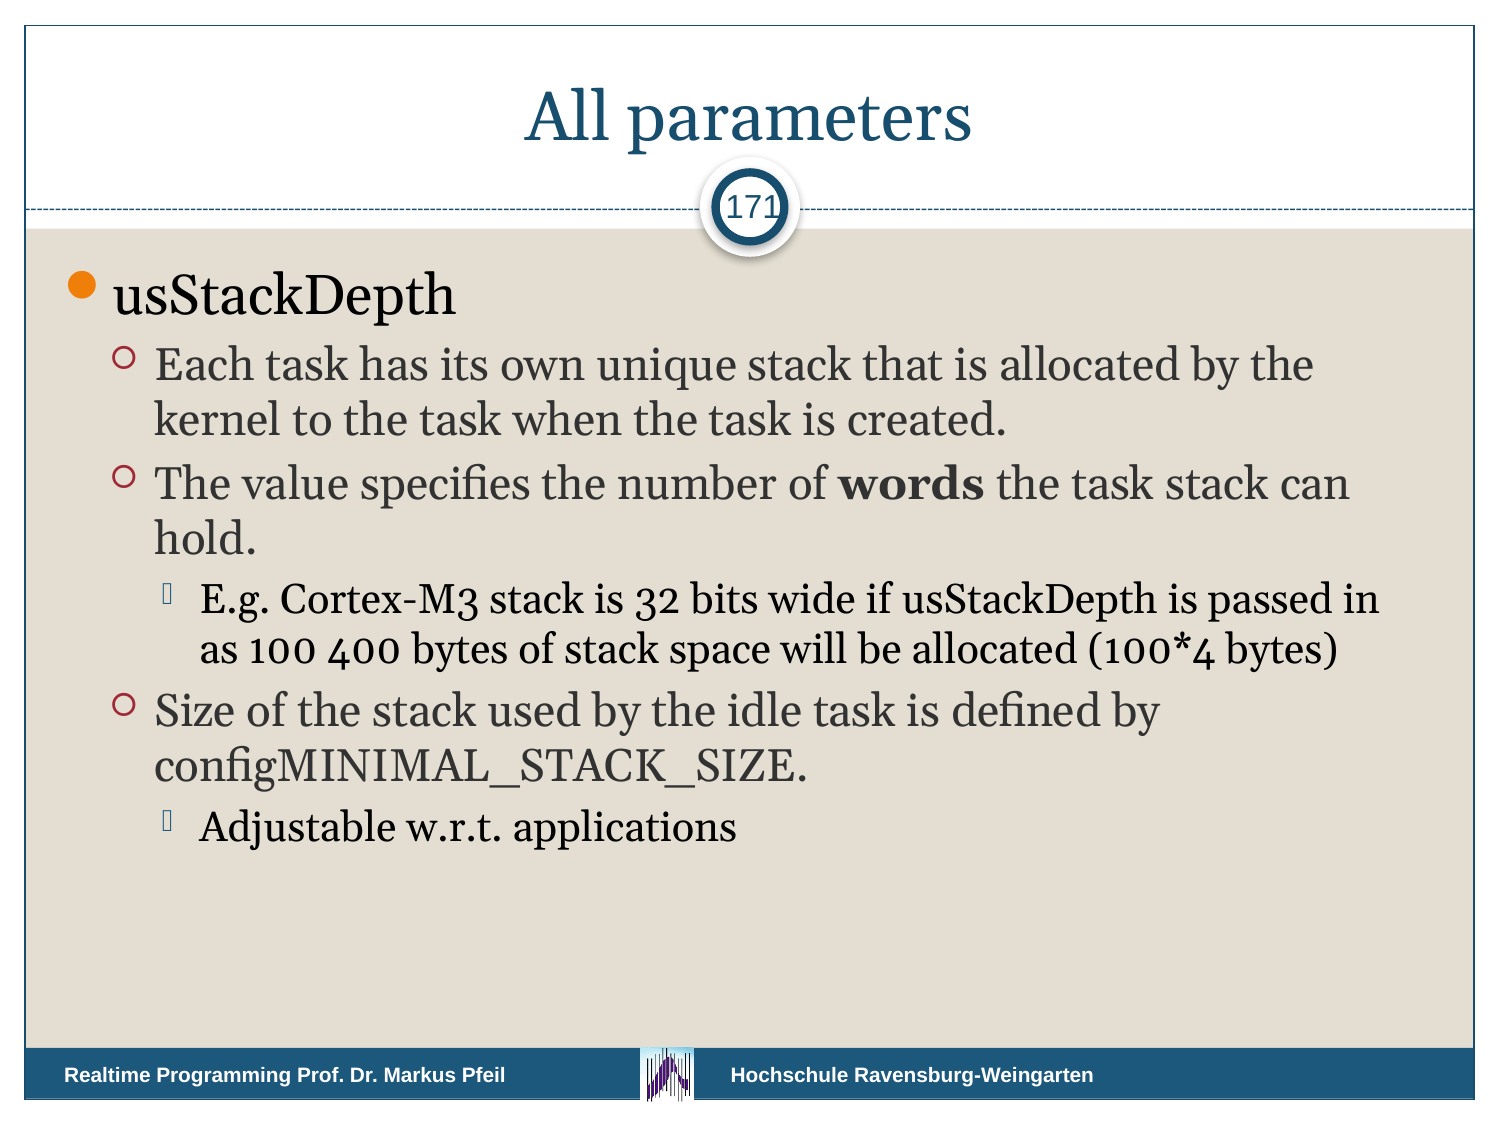

# All parameters
171
usStackDepth
Each task has its own unique stack that is allocated by the kernel to the task when the task is created.
The value specifies the number of words the task stack can hold.
E.g. Cortex-M3 stack is 32 bits wide if usStackDepth is passed in as 100 400 bytes of stack space will be allocated (100*4 bytes)
Size of the stack used by the idle task is defined by configMINIMAL_STACK_SIZE.
Adjustable w.r.t. applications
Realtime Programming Prof. Dr. Markus Pfeil